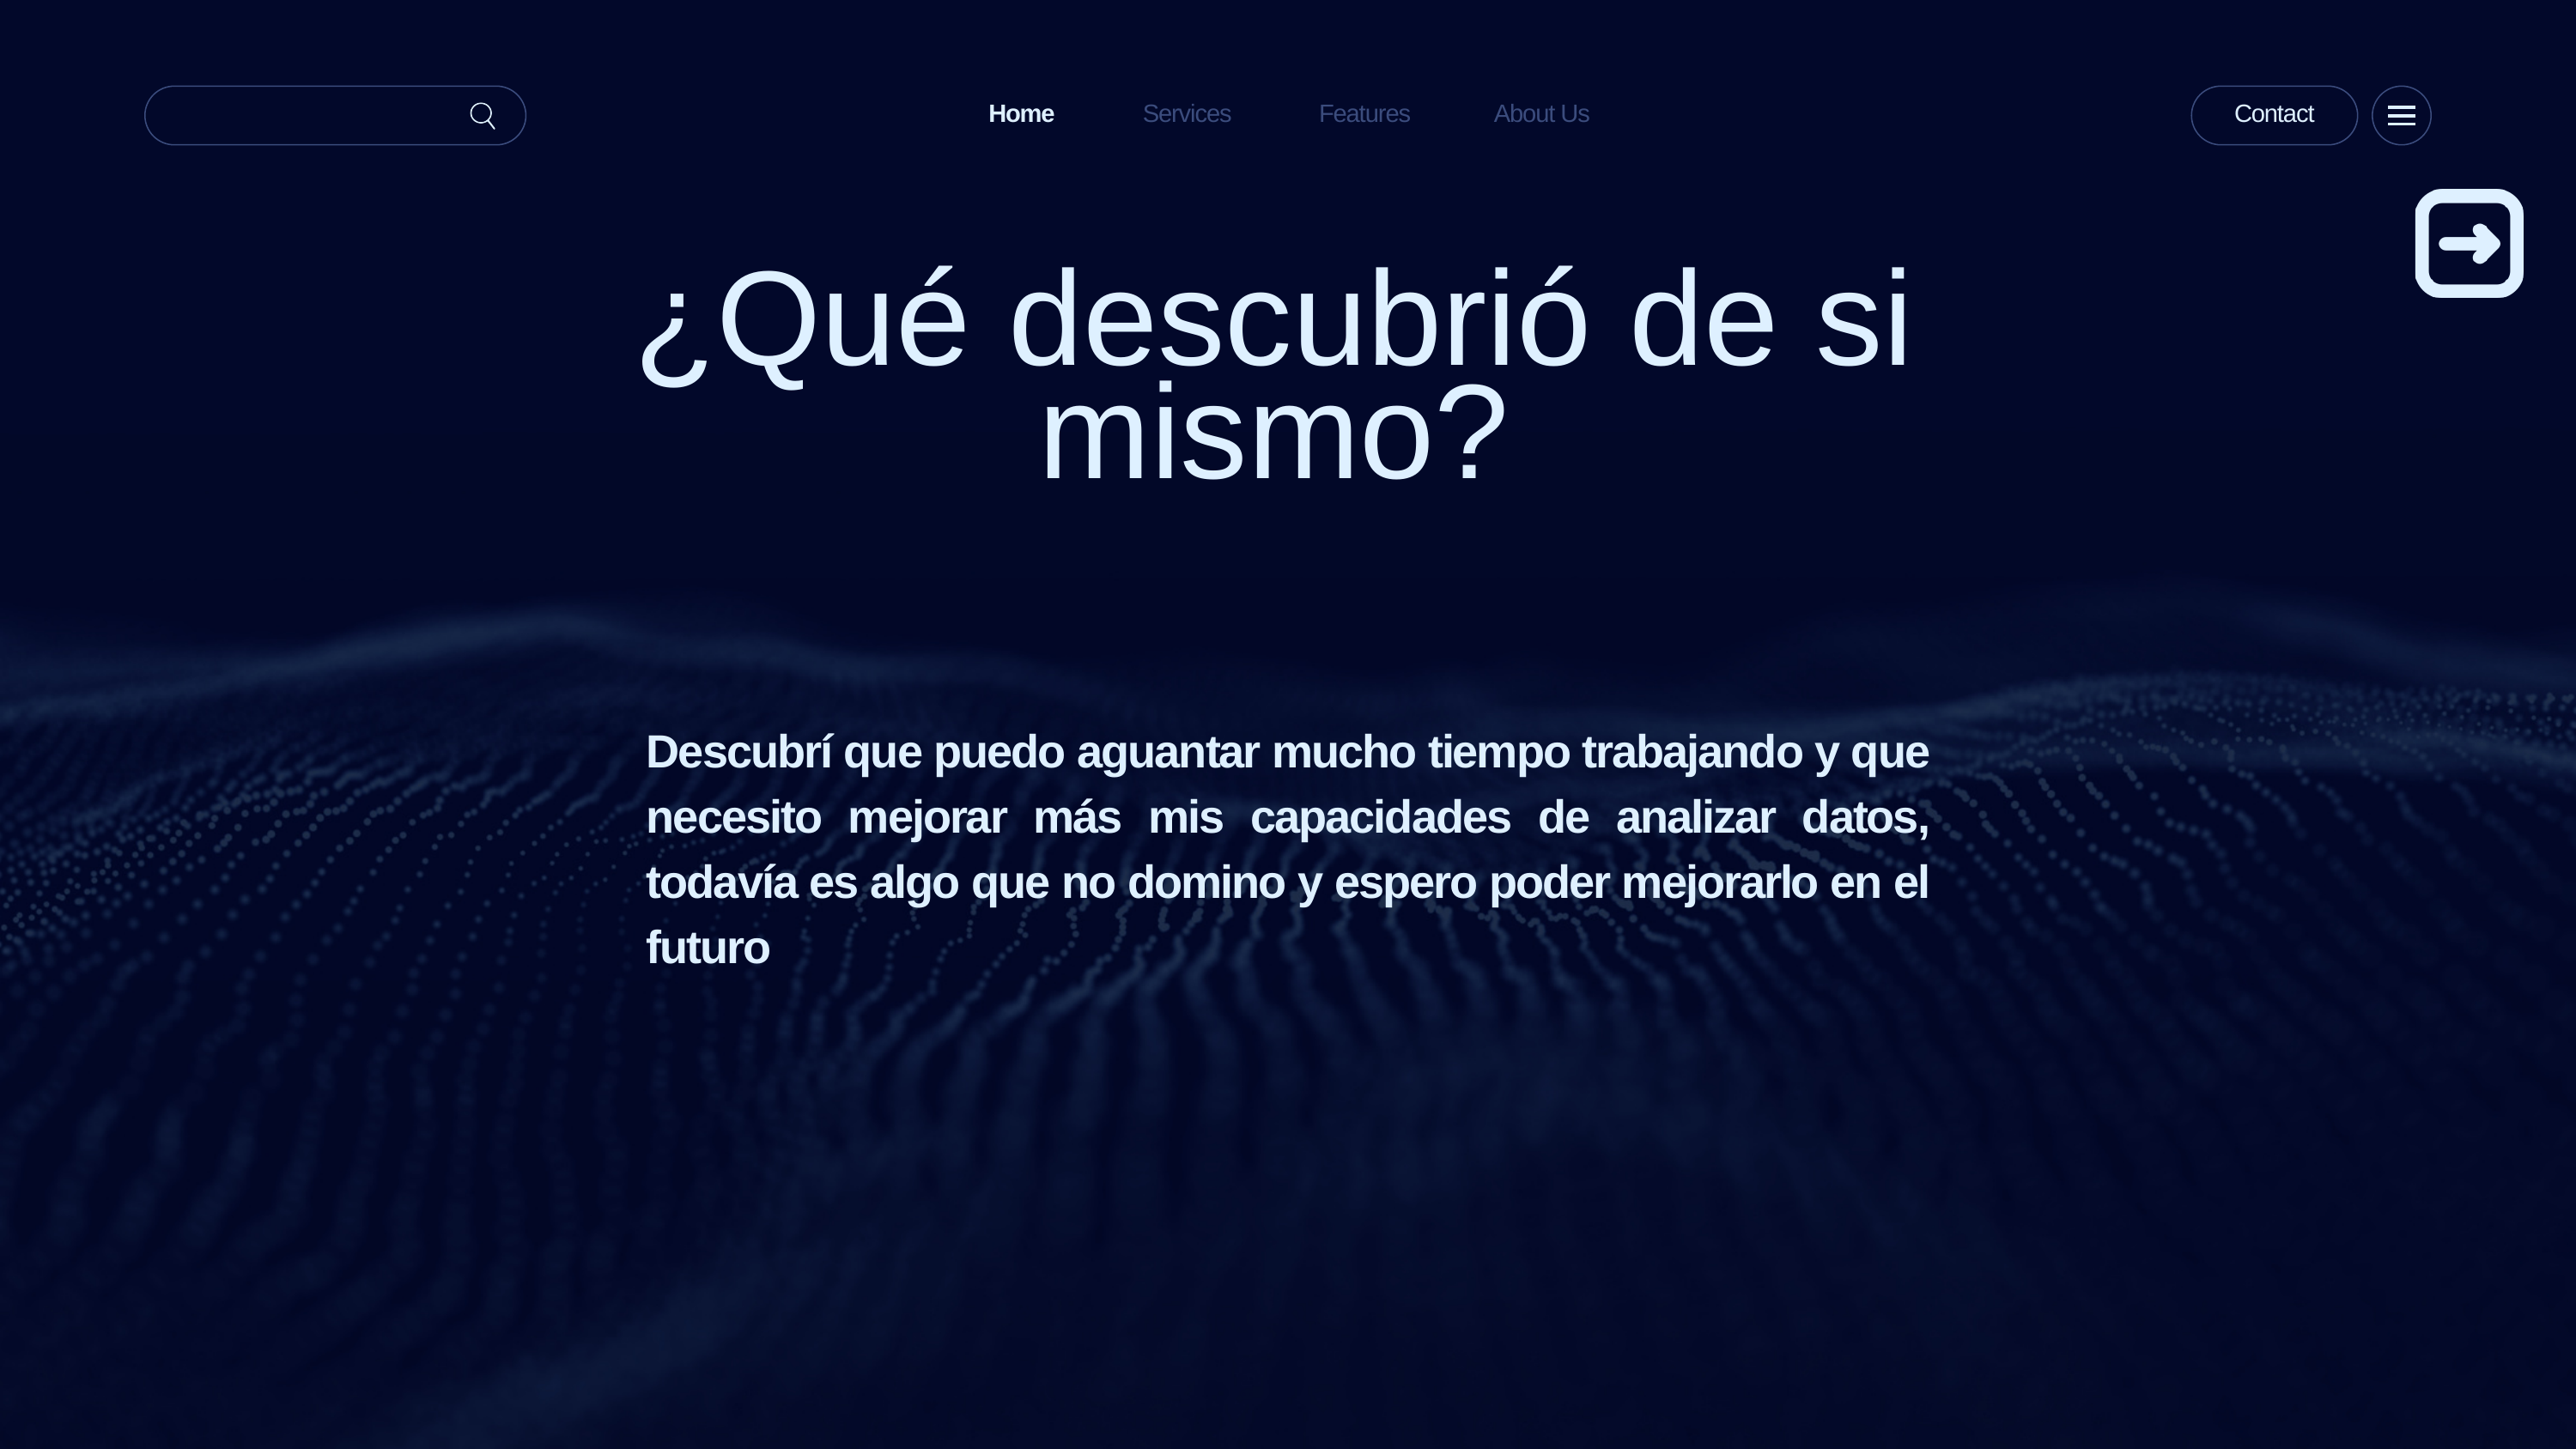

Home
Services
Features
About Us
Contact

¿Qué descubrió de si mismo?
Descubrí que puedo aguantar mucho tiempo trabajando y que necesito mejorar más mis capacidades de analizar datos, todavía es algo que no domino y espero poder mejorarlo en el futuro